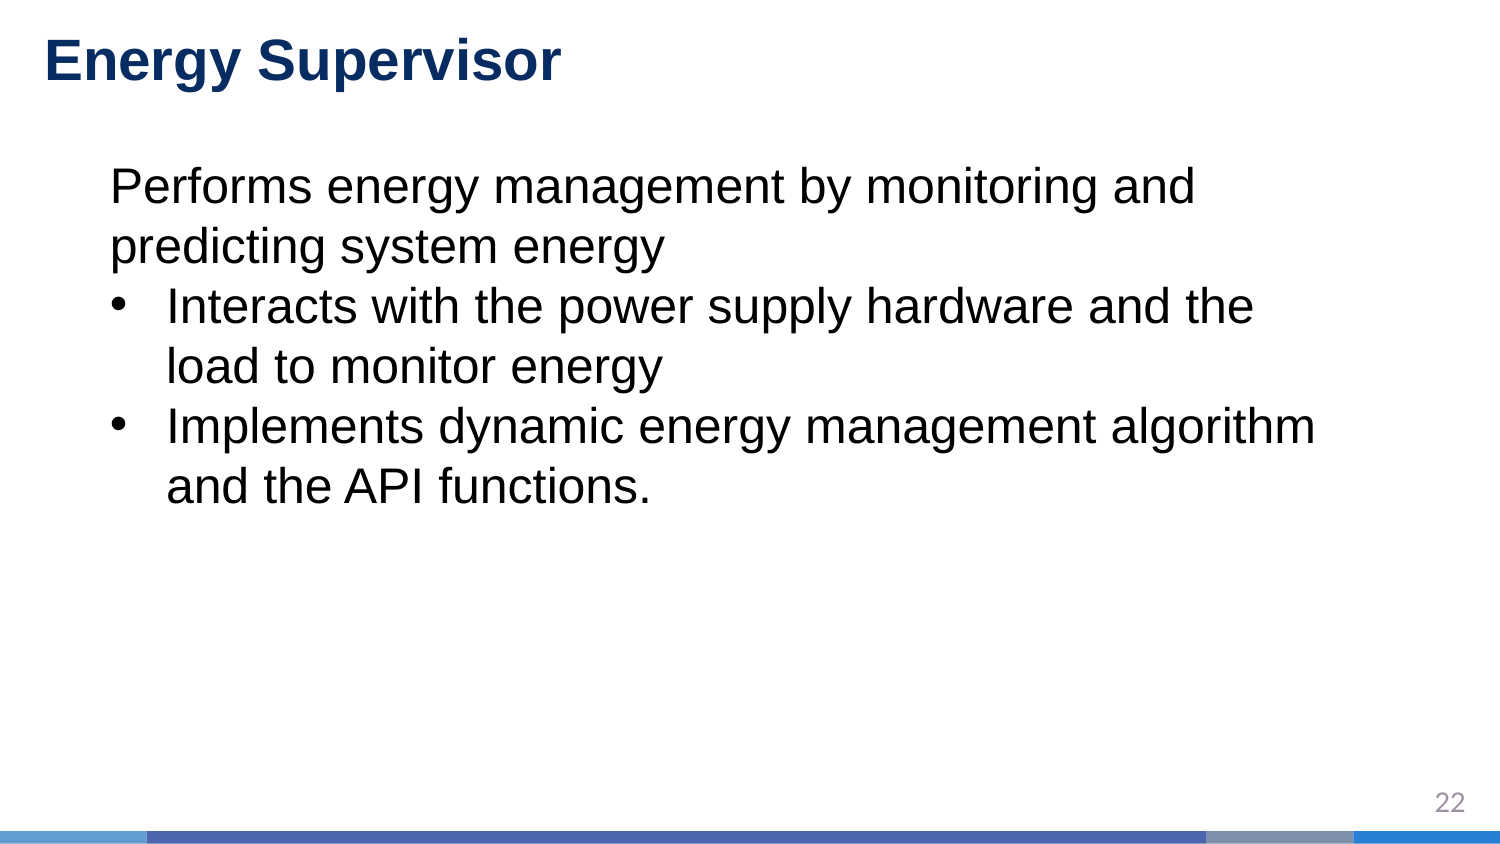

Energy Supervisor
Performs energy management by monitoring and predicting system energy
Interacts with the power supply hardware and the load to monitor energy
Implements dynamic energy management algorithm and the API functions.
22
Implementation:
RL-based energy-management for online energy optimization